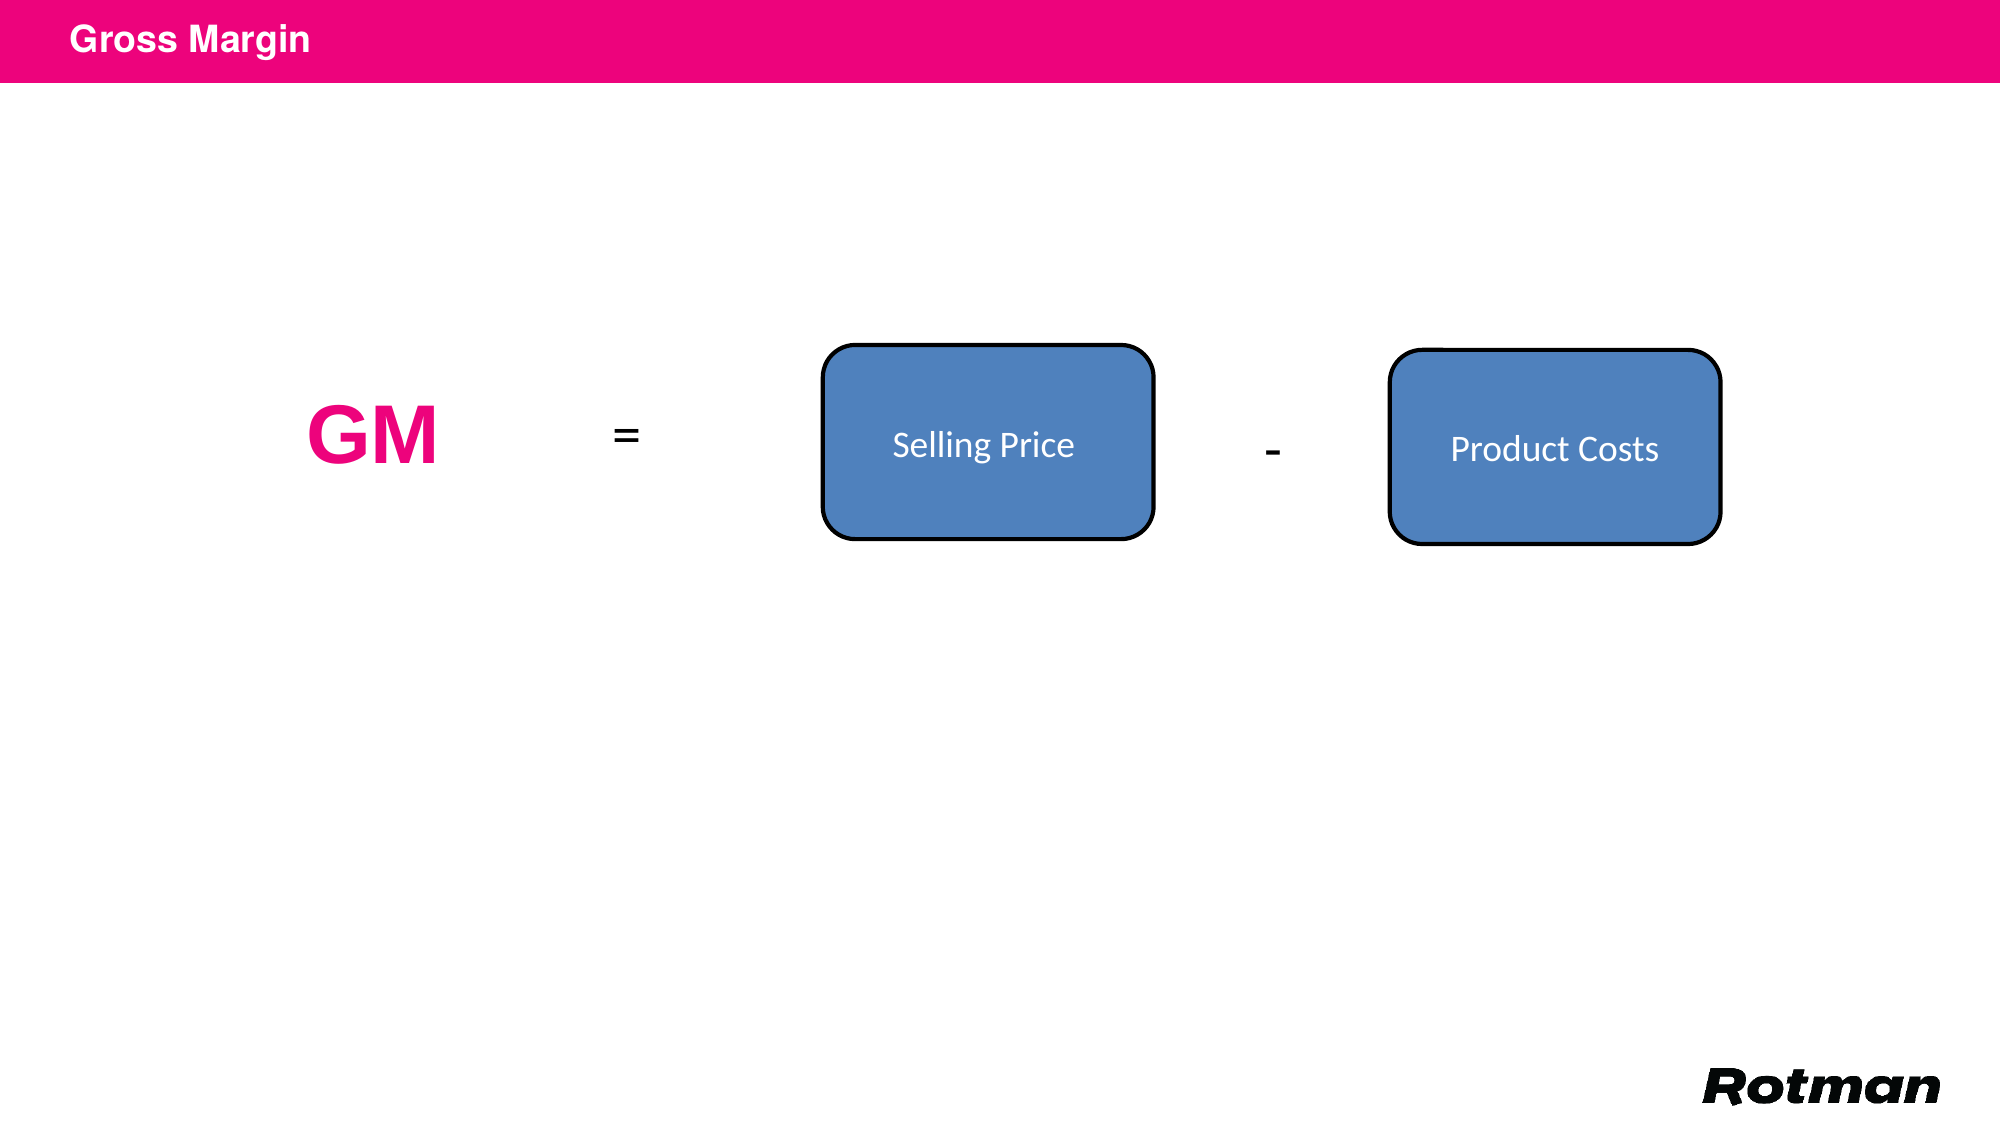

Gross Margin
Selling Price
Product Costs
GM
=
-